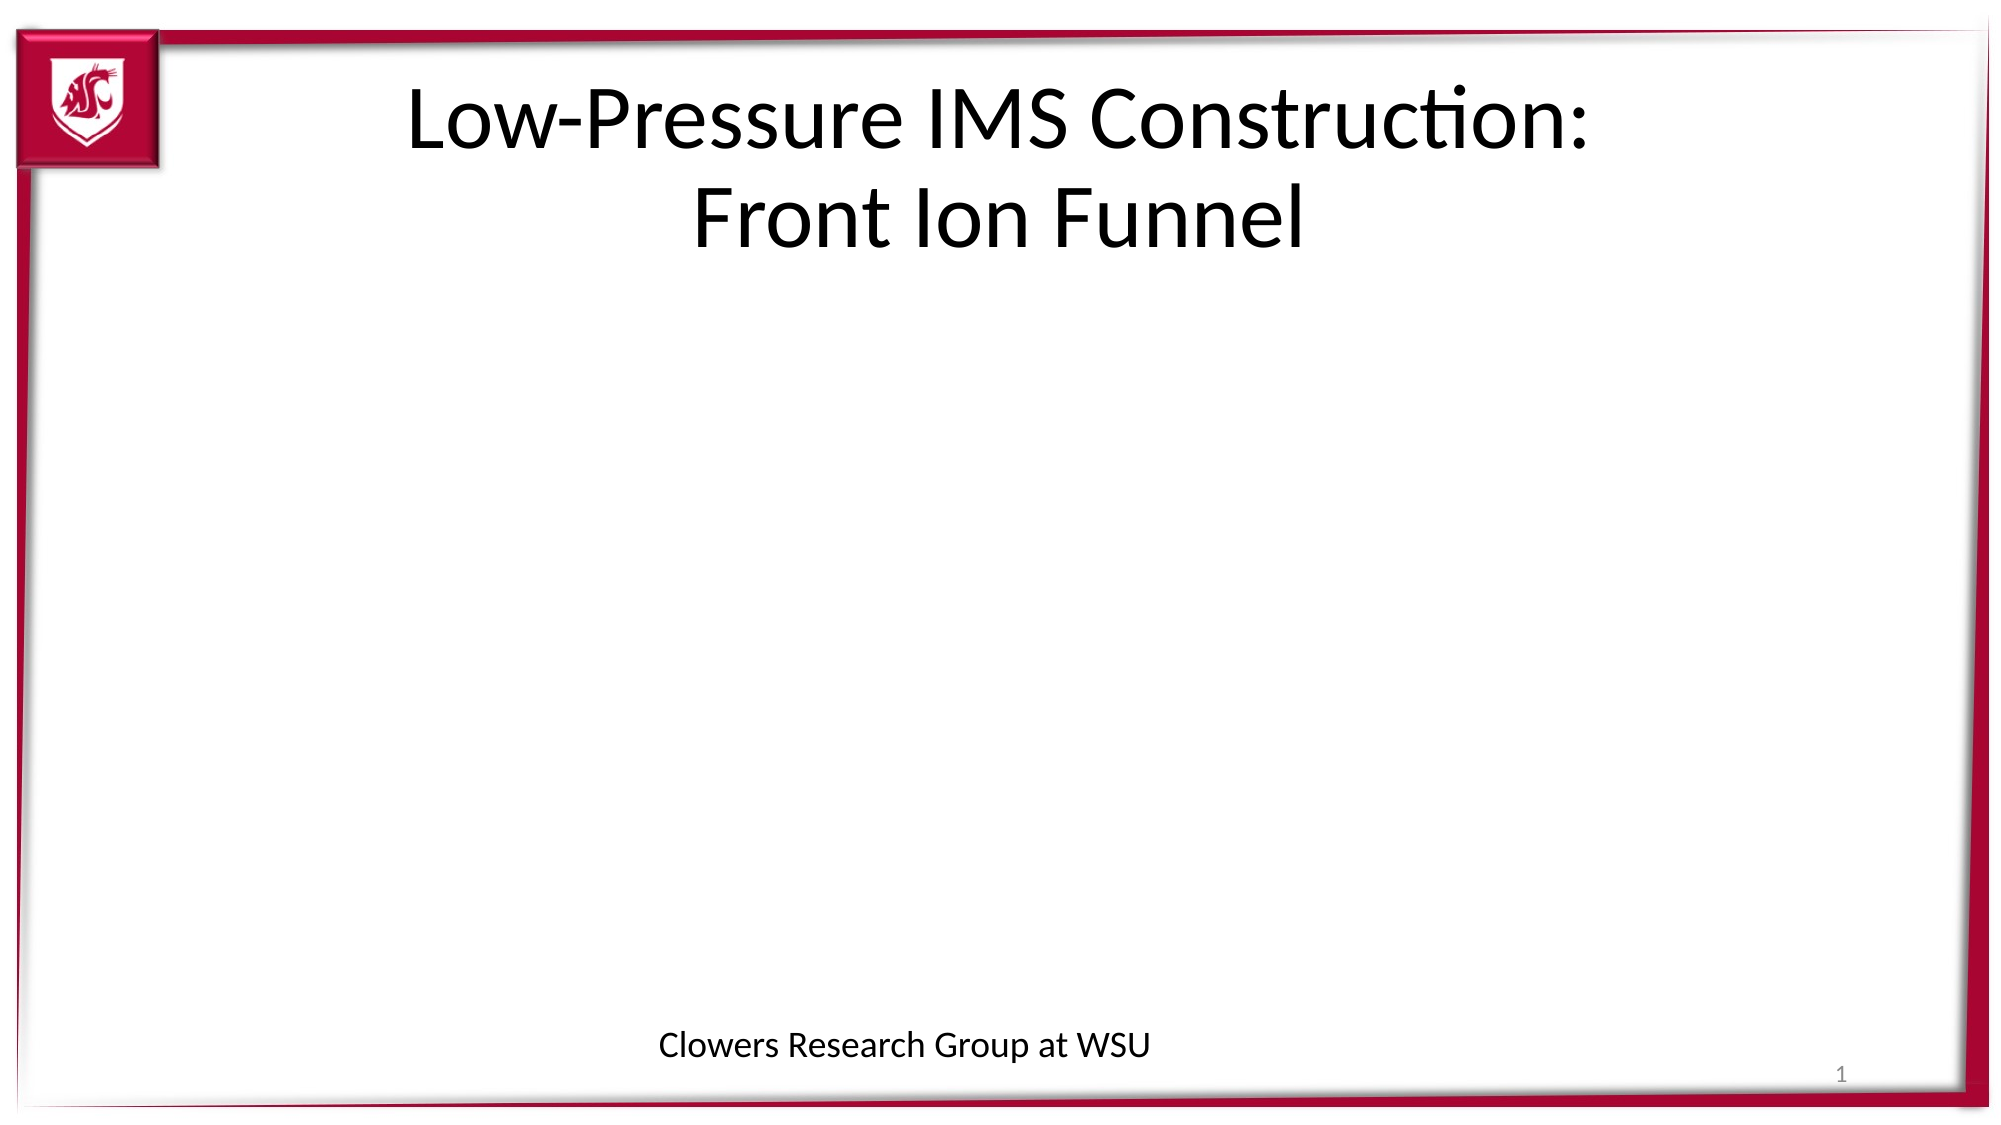

# Low-Pressure IMS Construction: Front Ion Funnel
Clowers Research Group at WSU
1